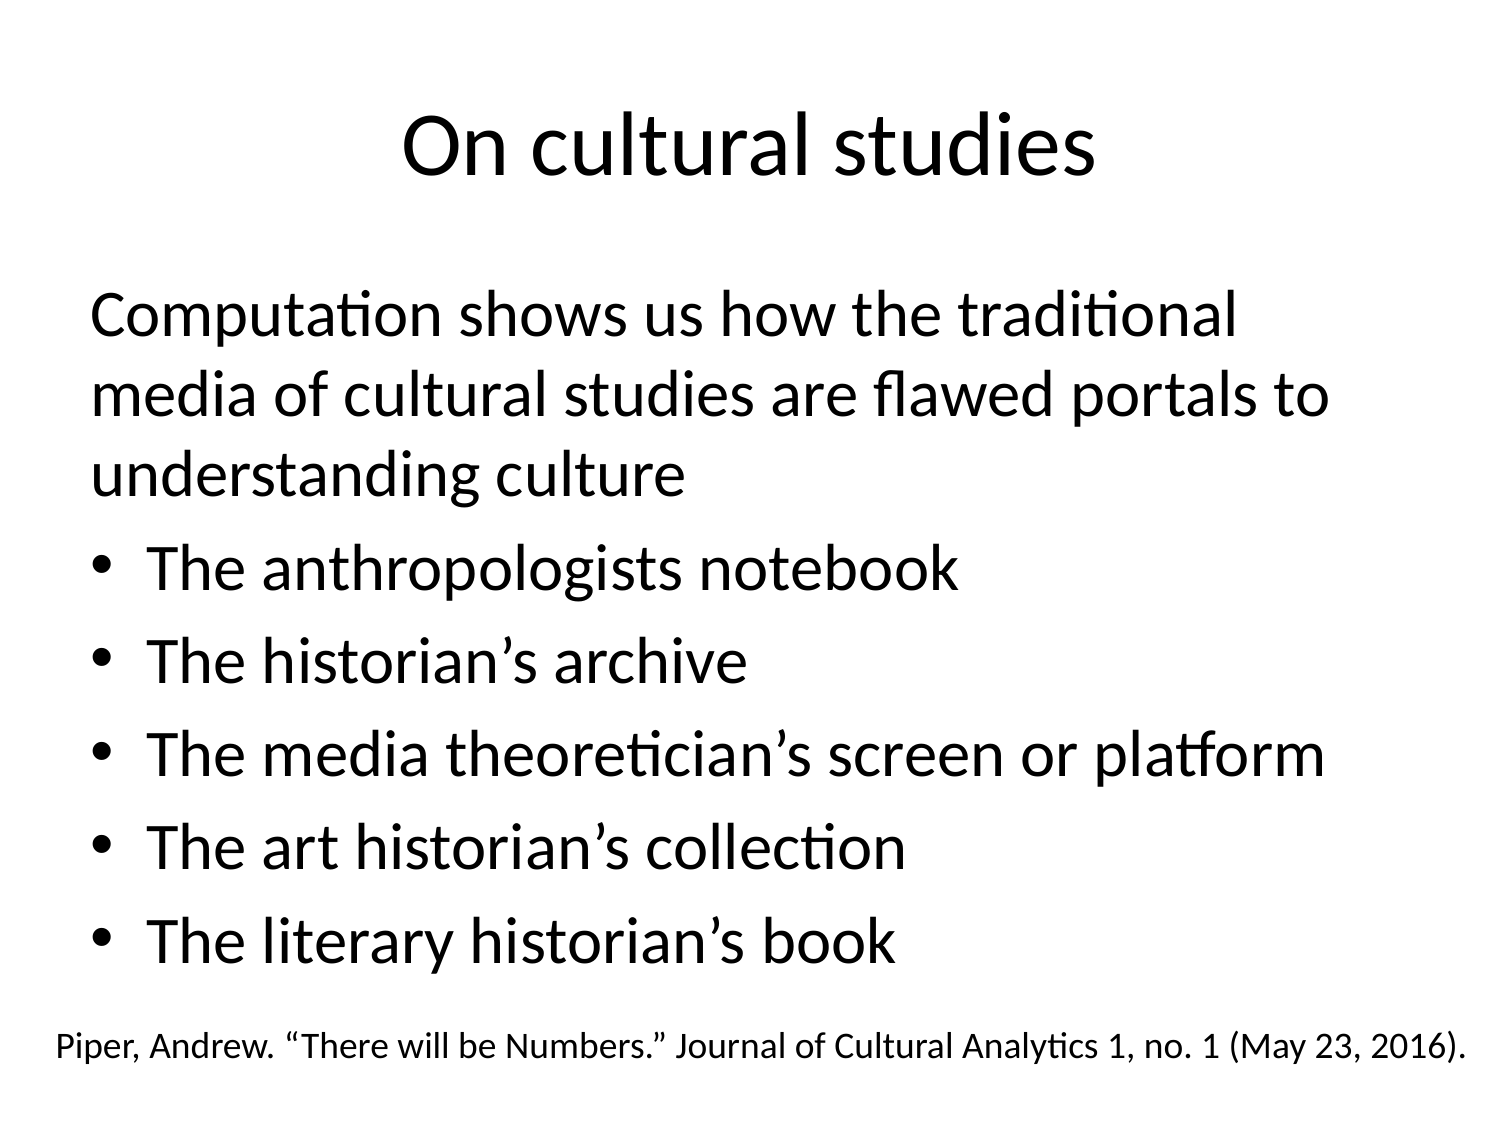

# On cultural studies
Computation shows us how the traditional media of cultural studies are flawed portals to understanding culture
The anthropologists notebook
The historian’s archive
The media theoretician’s screen or platform
The art historian’s collection
The literary historian’s book
Piper, Andrew. “There will be Numbers.” Journal of Cultural Analytics 1, no. 1 (May 23, 2016).